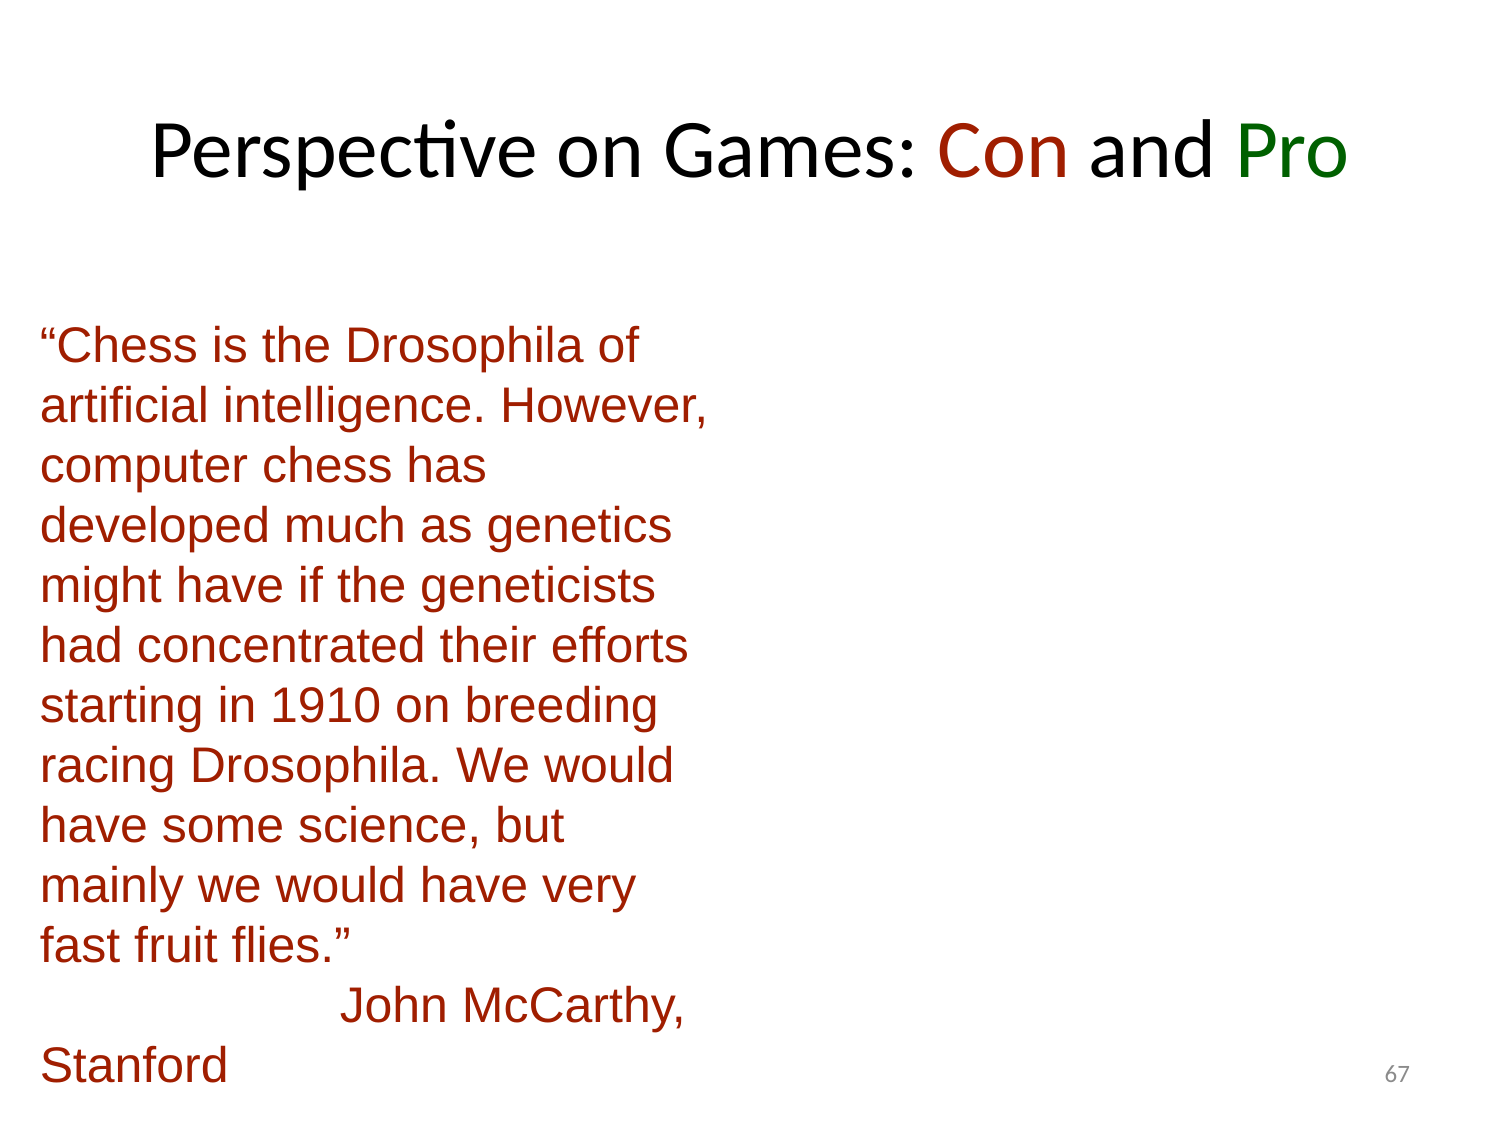

# Perspective on Games: Con and Pro
“Chess is the Drosophila of artificial intelligence. However, computer chess has developed much as genetics might have if the geneticists had concentrated their efforts starting in 1910 on breeding racing Drosophila. We would have some science, but mainly we would have very fast fruit flies.”				John McCarthy, Stanford
67